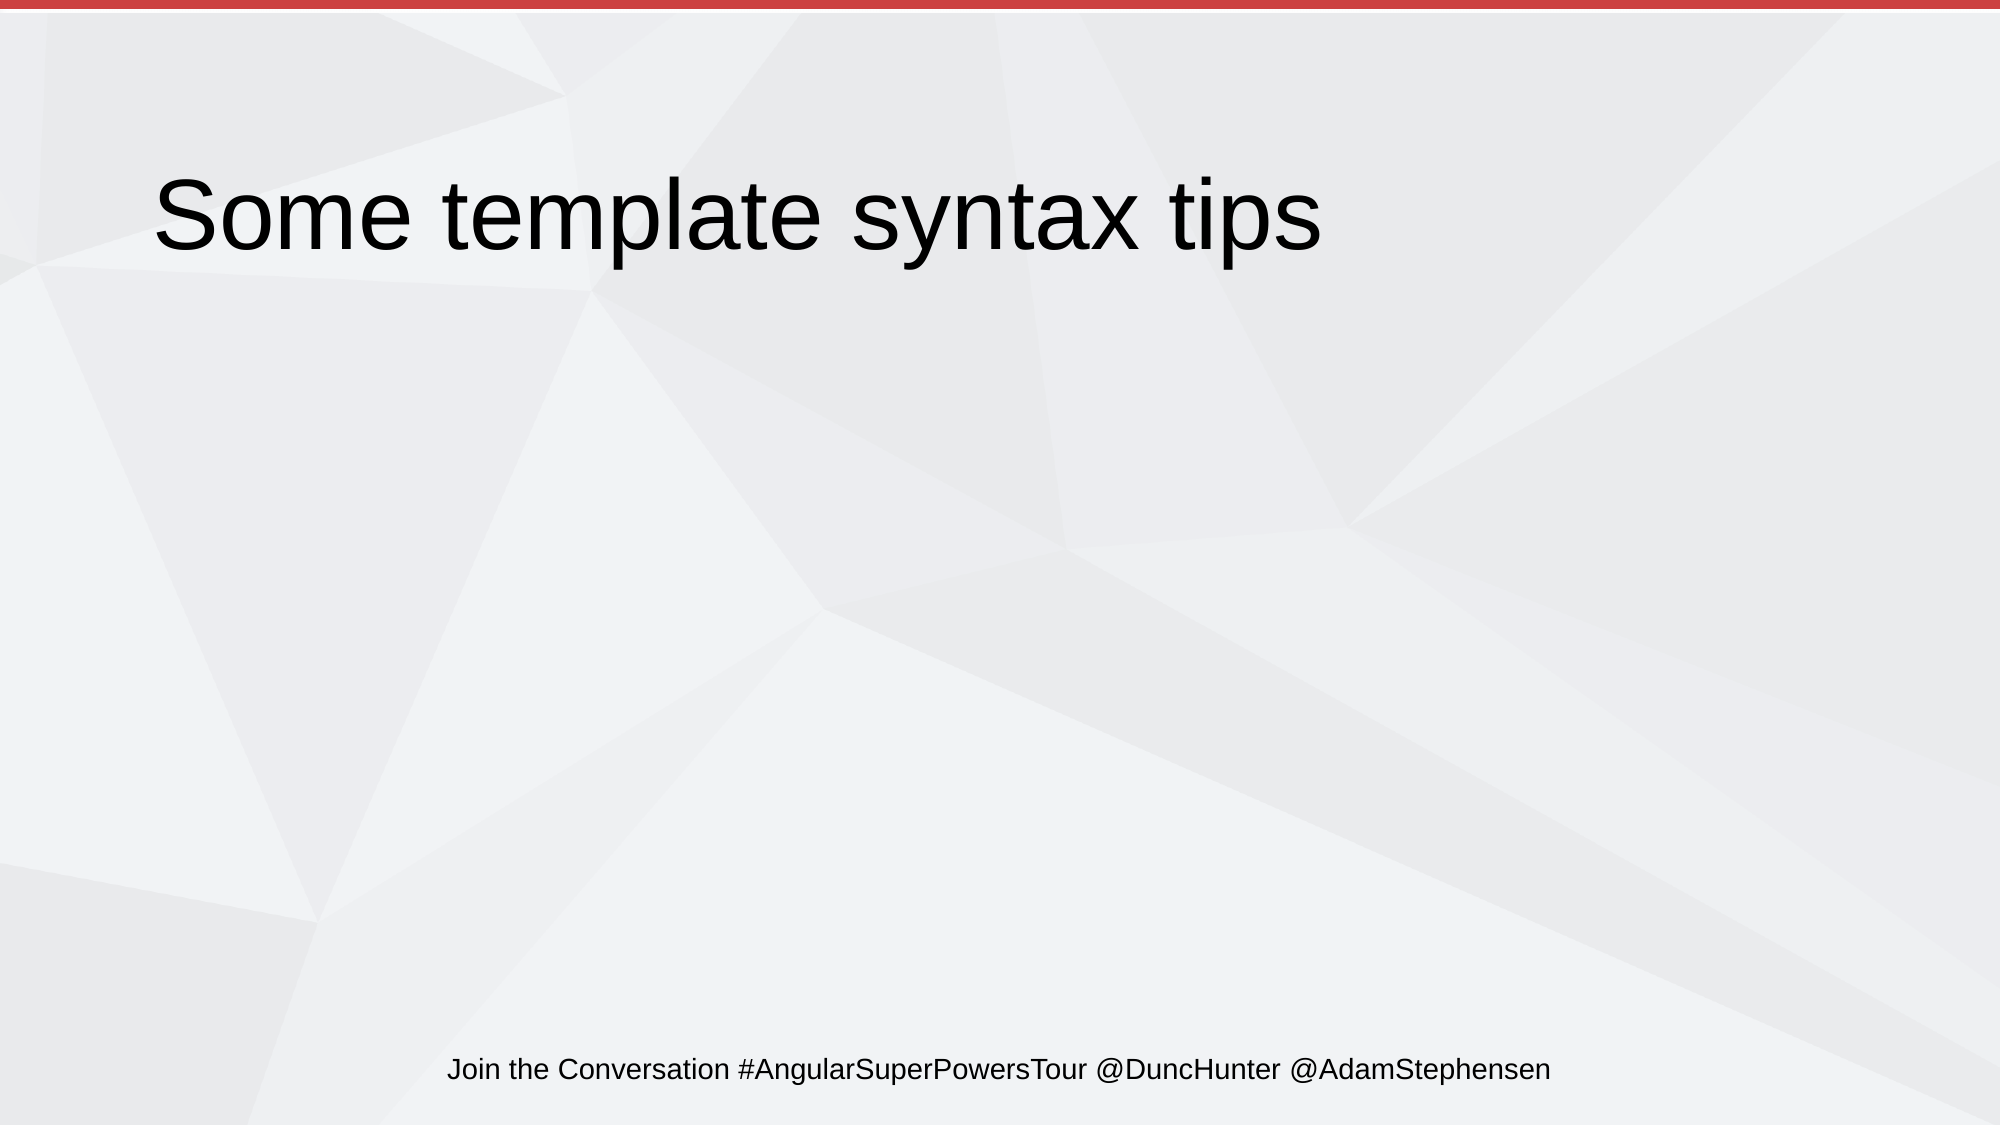

# Some template syntax tips
Join the Conversation #AngularSuperPowersTour @DuncHunter @AdamStephensen